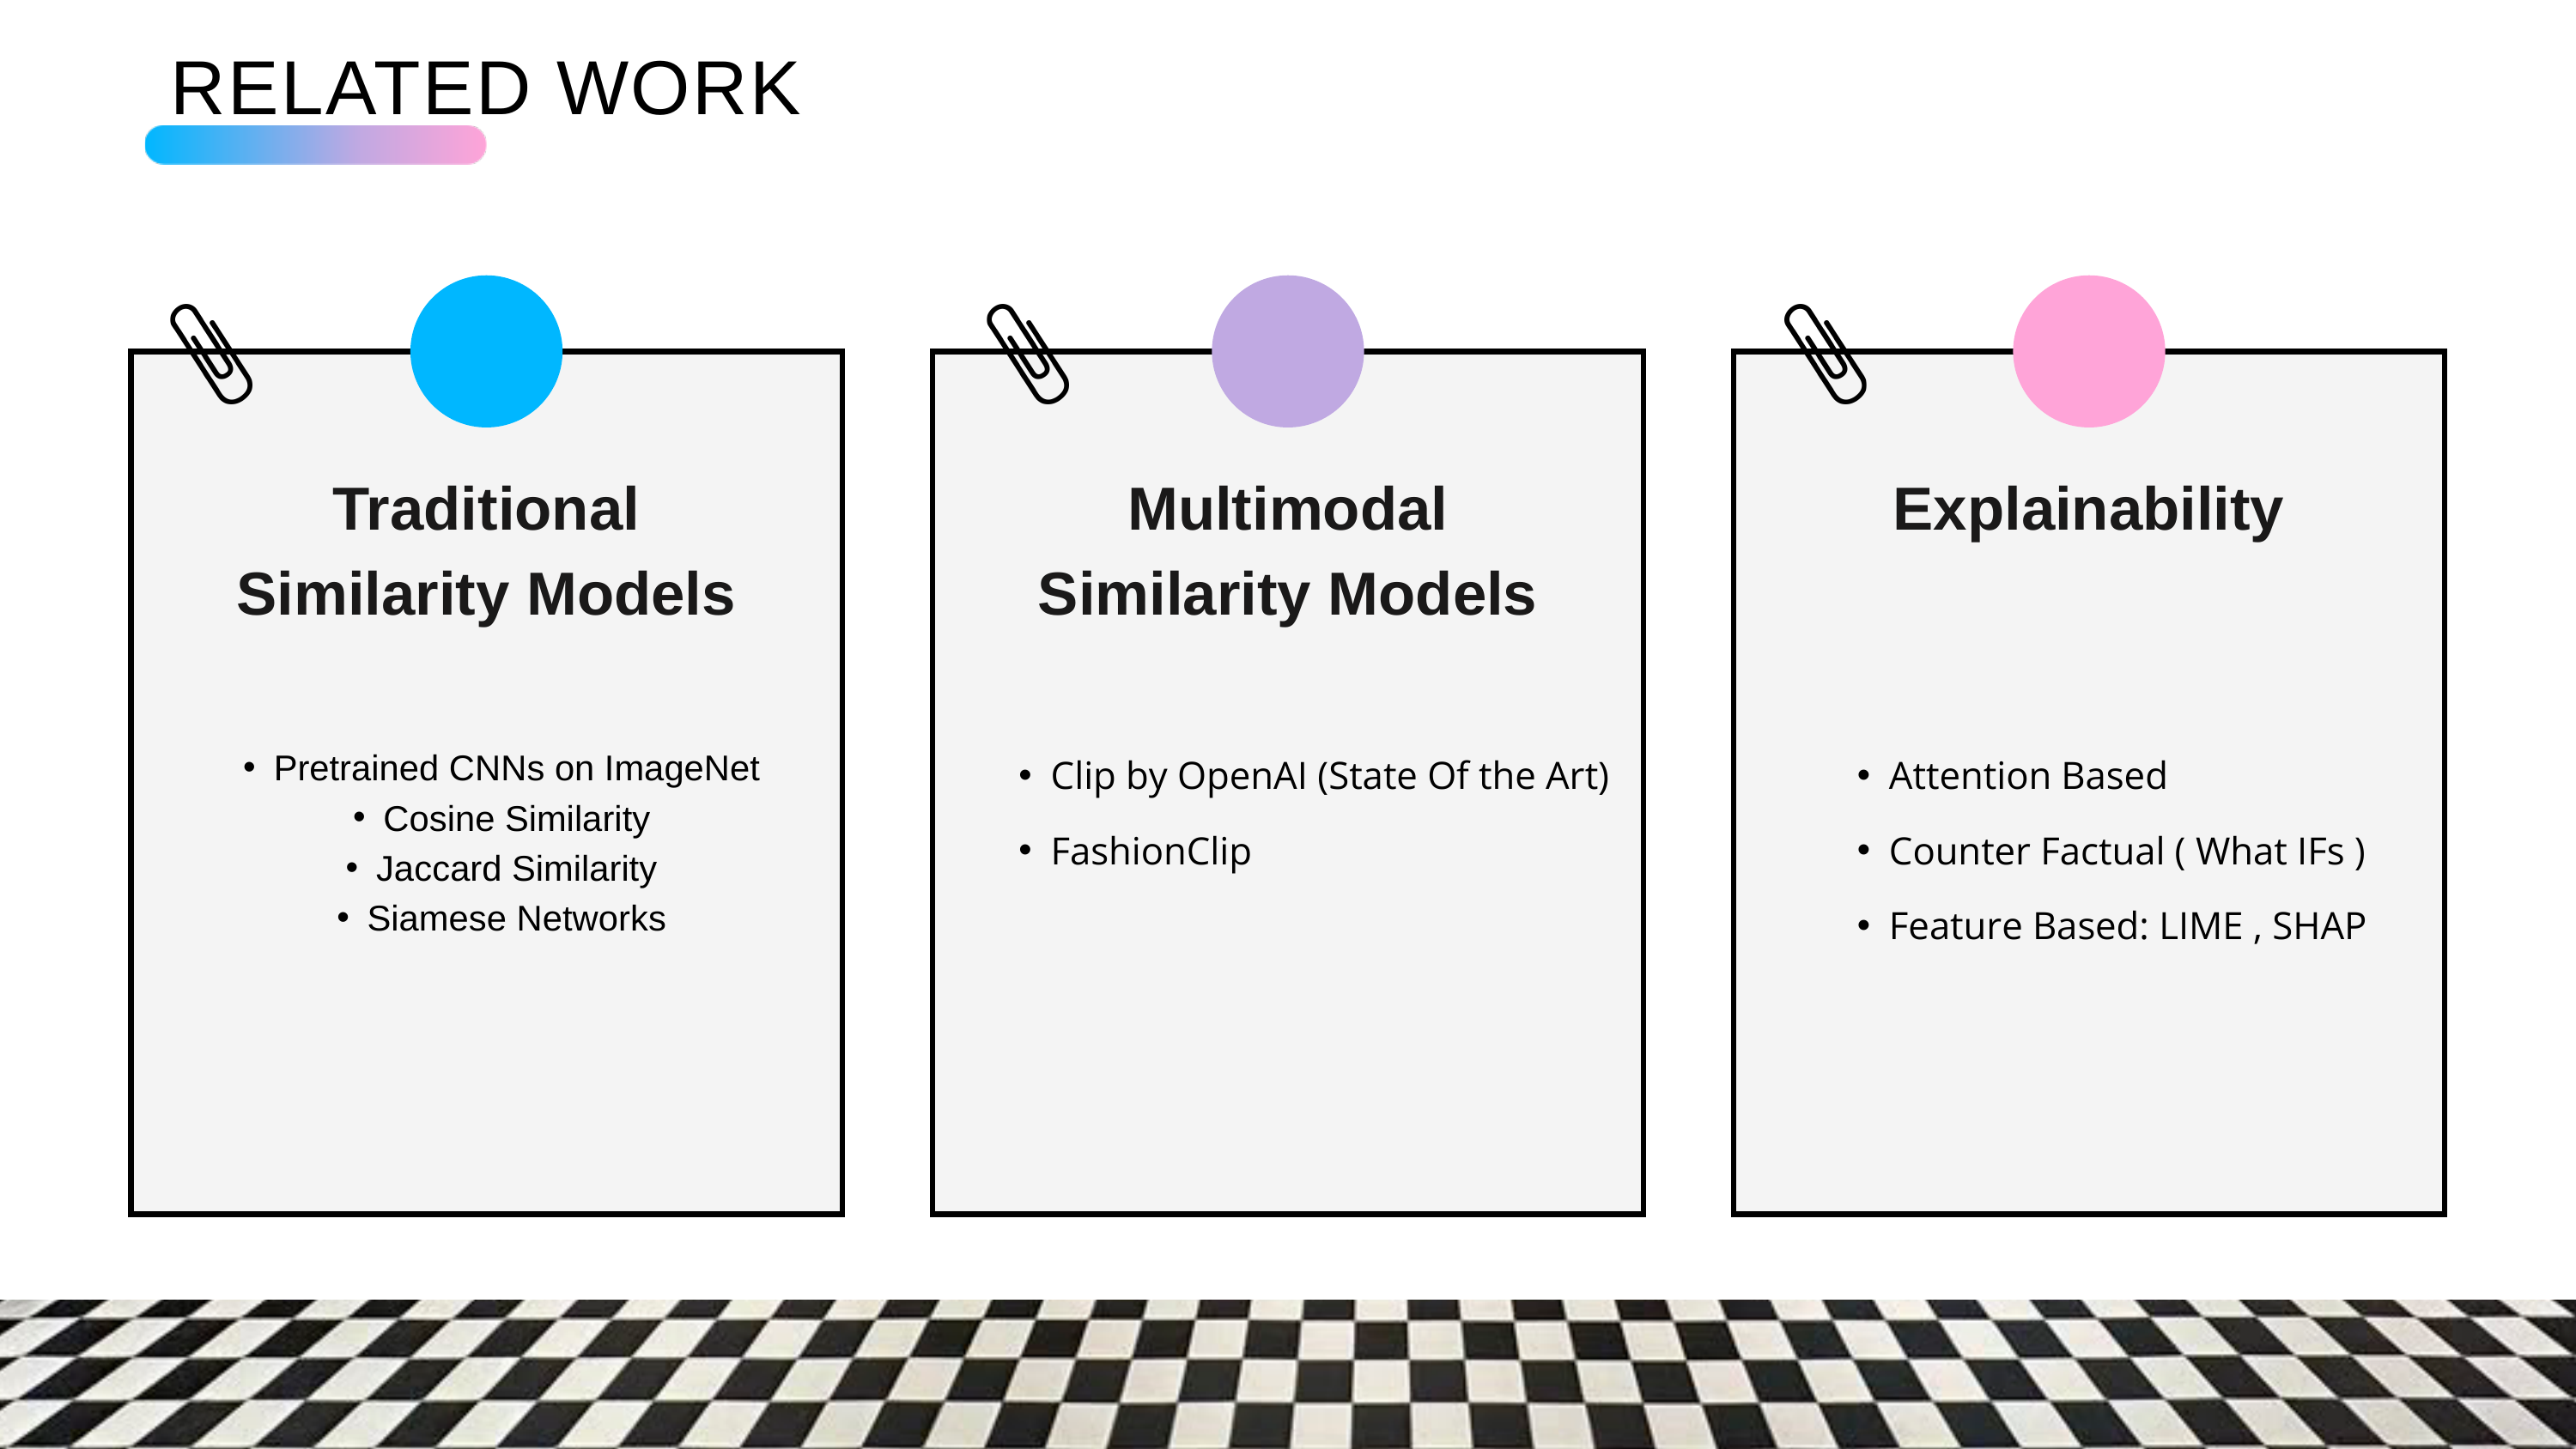

RELATED WORK

Traditional Similarity Models
Multimodal Similarity Models
Explainability

Clip by OpenAI (State Of the Art)
FashionClip
Attention Based
Counter Factual ( What IFs )
Feature Based: LIME , SHAP
Pretrained CNNs on ImageNet
Cosine Similarity
Jaccard Similarity
Siamese Networks
8